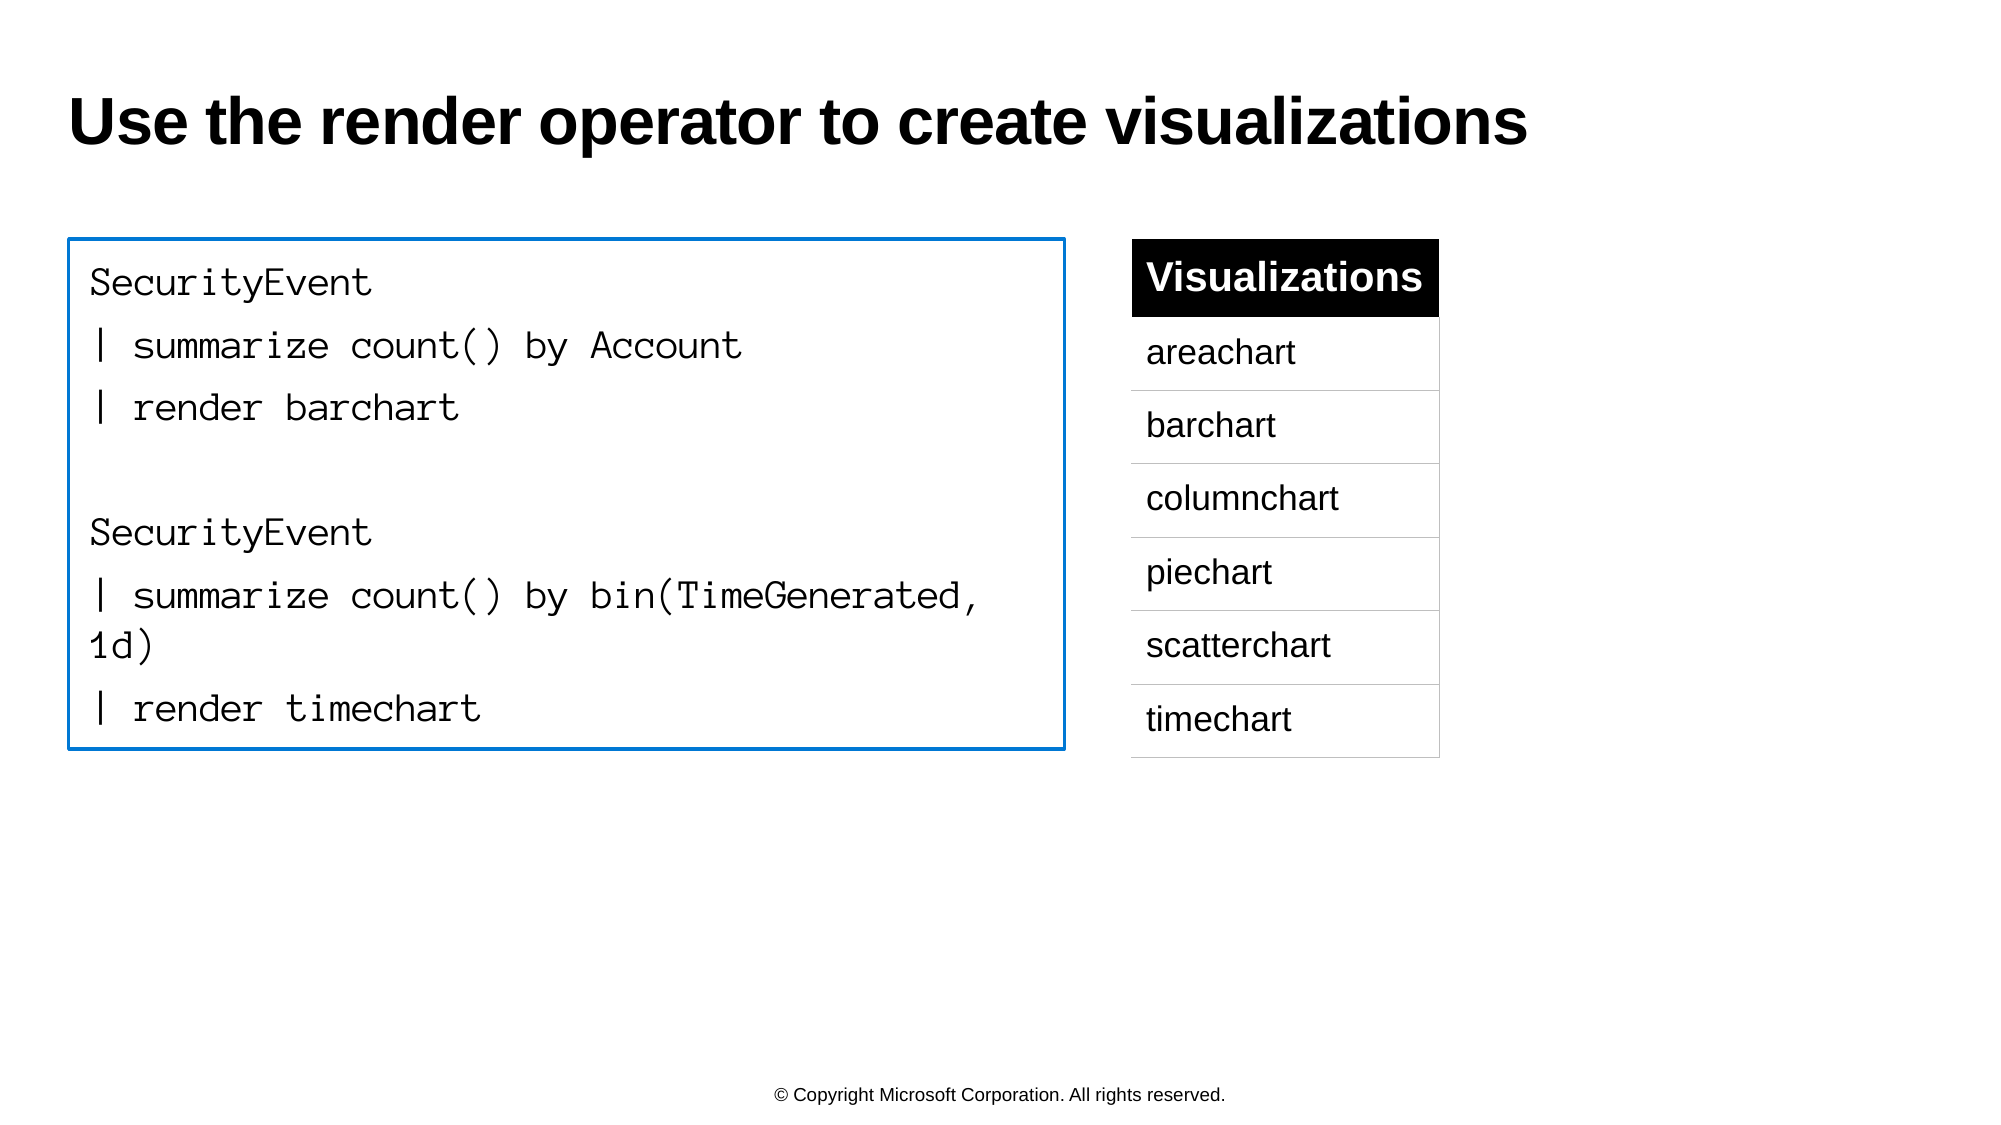

# Use the render operator to create visualizations
SecurityEvent
| summarize count() by Account
| render barchart

SecurityEvent
| summarize count() by bin(TimeGenerated, 1d)
| render timechart
| Visualizations |
| --- |
| areachart |
| barchart |
| columnchart |
| piechart |
| scatterchart |
| timechart |